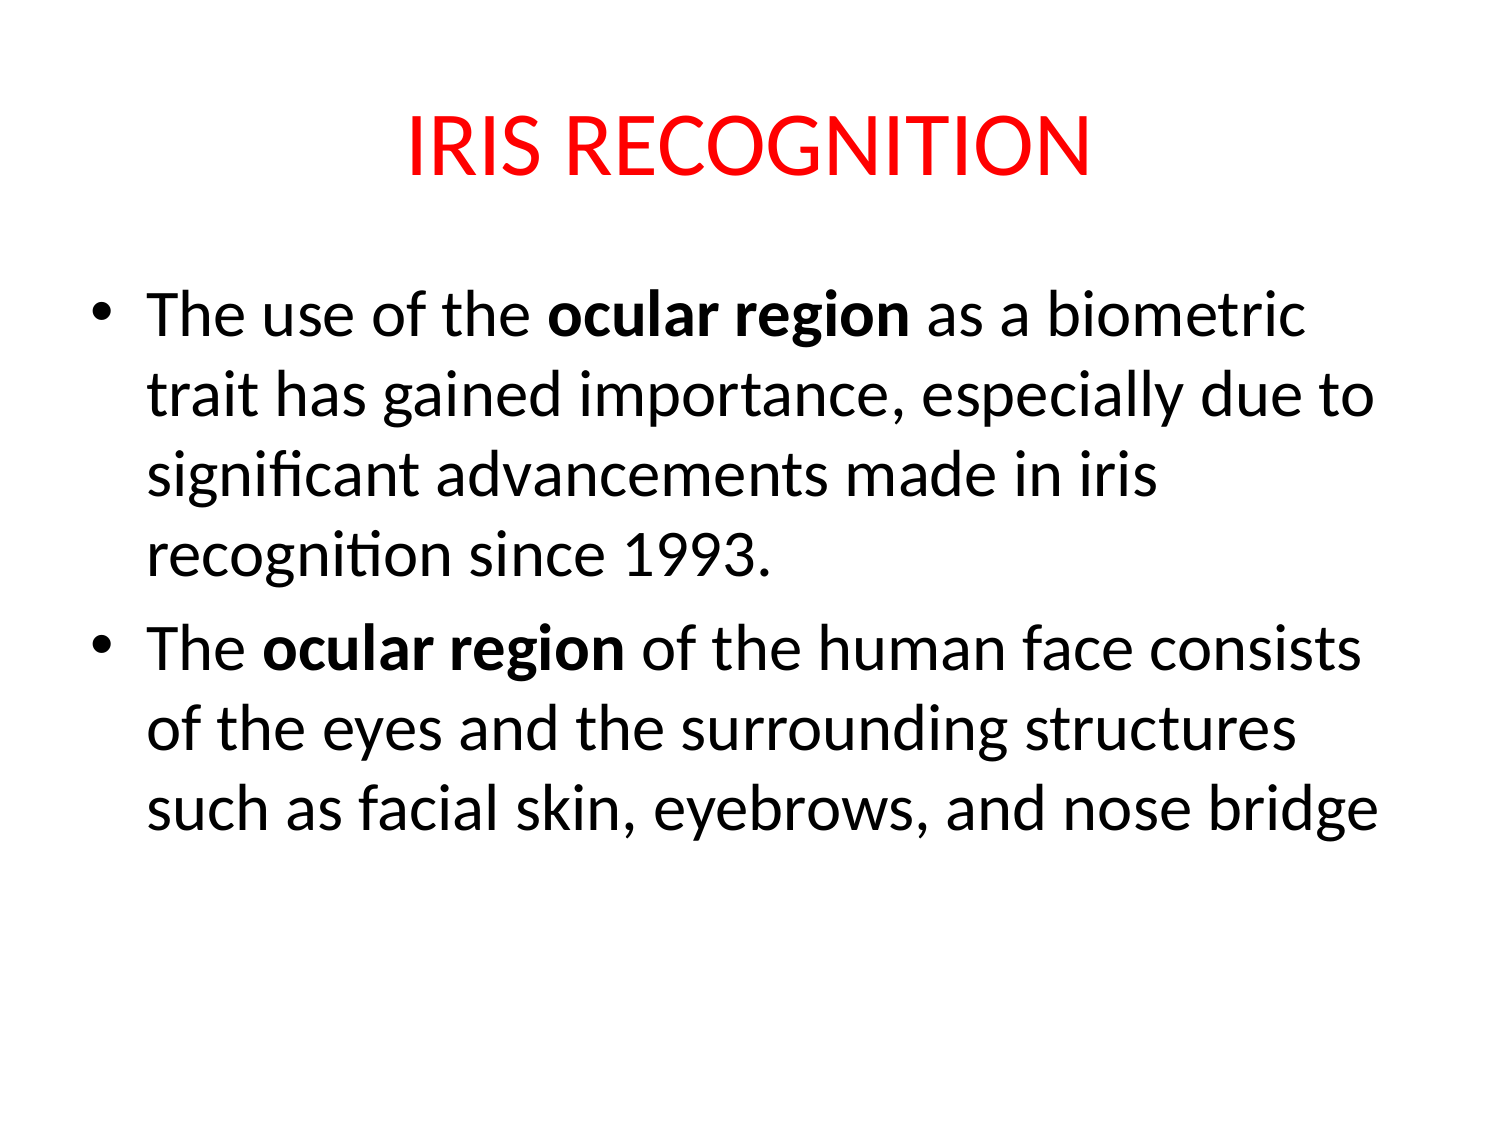

# IRIS RECOGNITION
The use of the ocular region as a biometric trait has gained importance, especially due to significant advancements made in iris recognition since 1993.
The ocular region of the human face consists of the eyes and the surrounding structures such as facial skin, eyebrows, and nose bridge